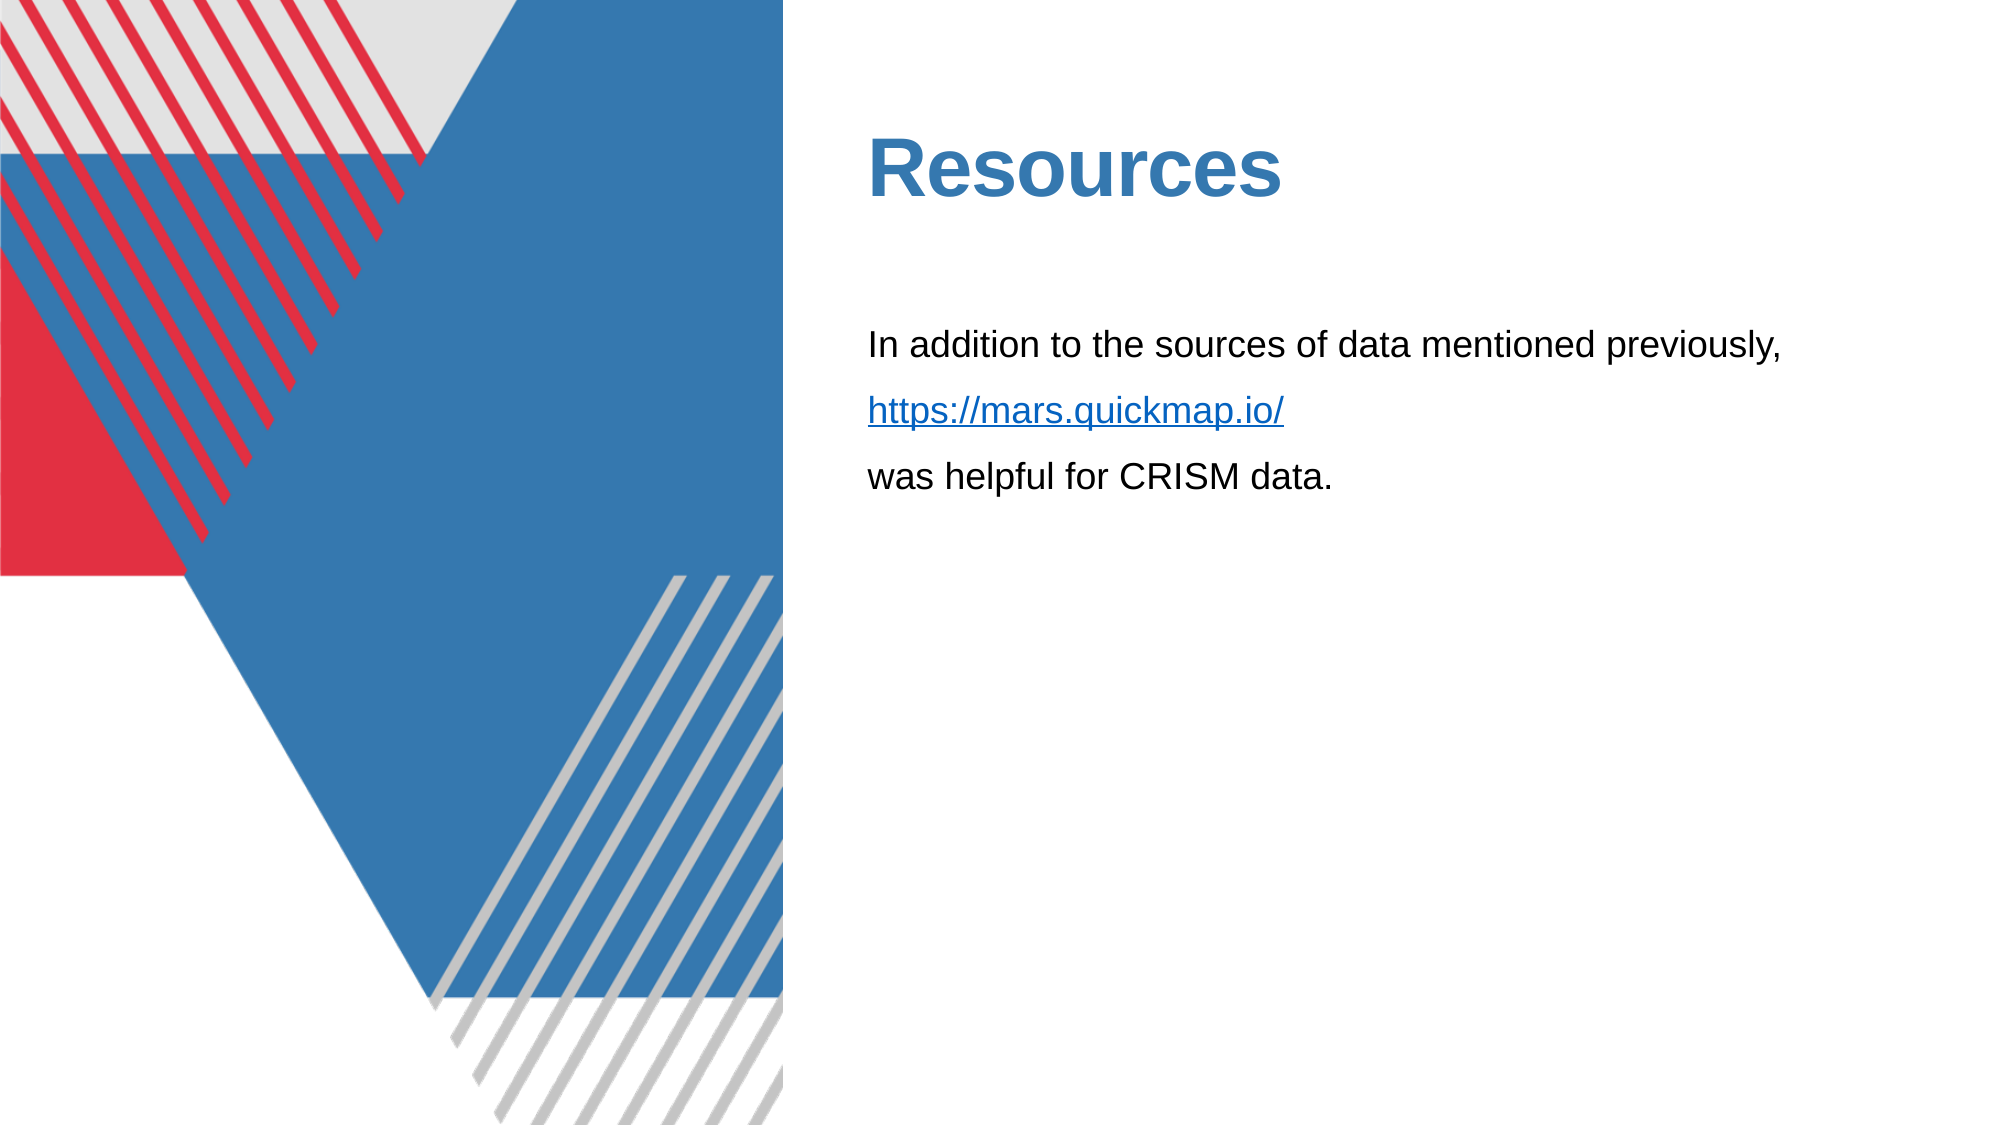

# Resources
In addition to the sources of data mentioned previously,
https://mars.quickmap.io/
was helpful for CRISM data.